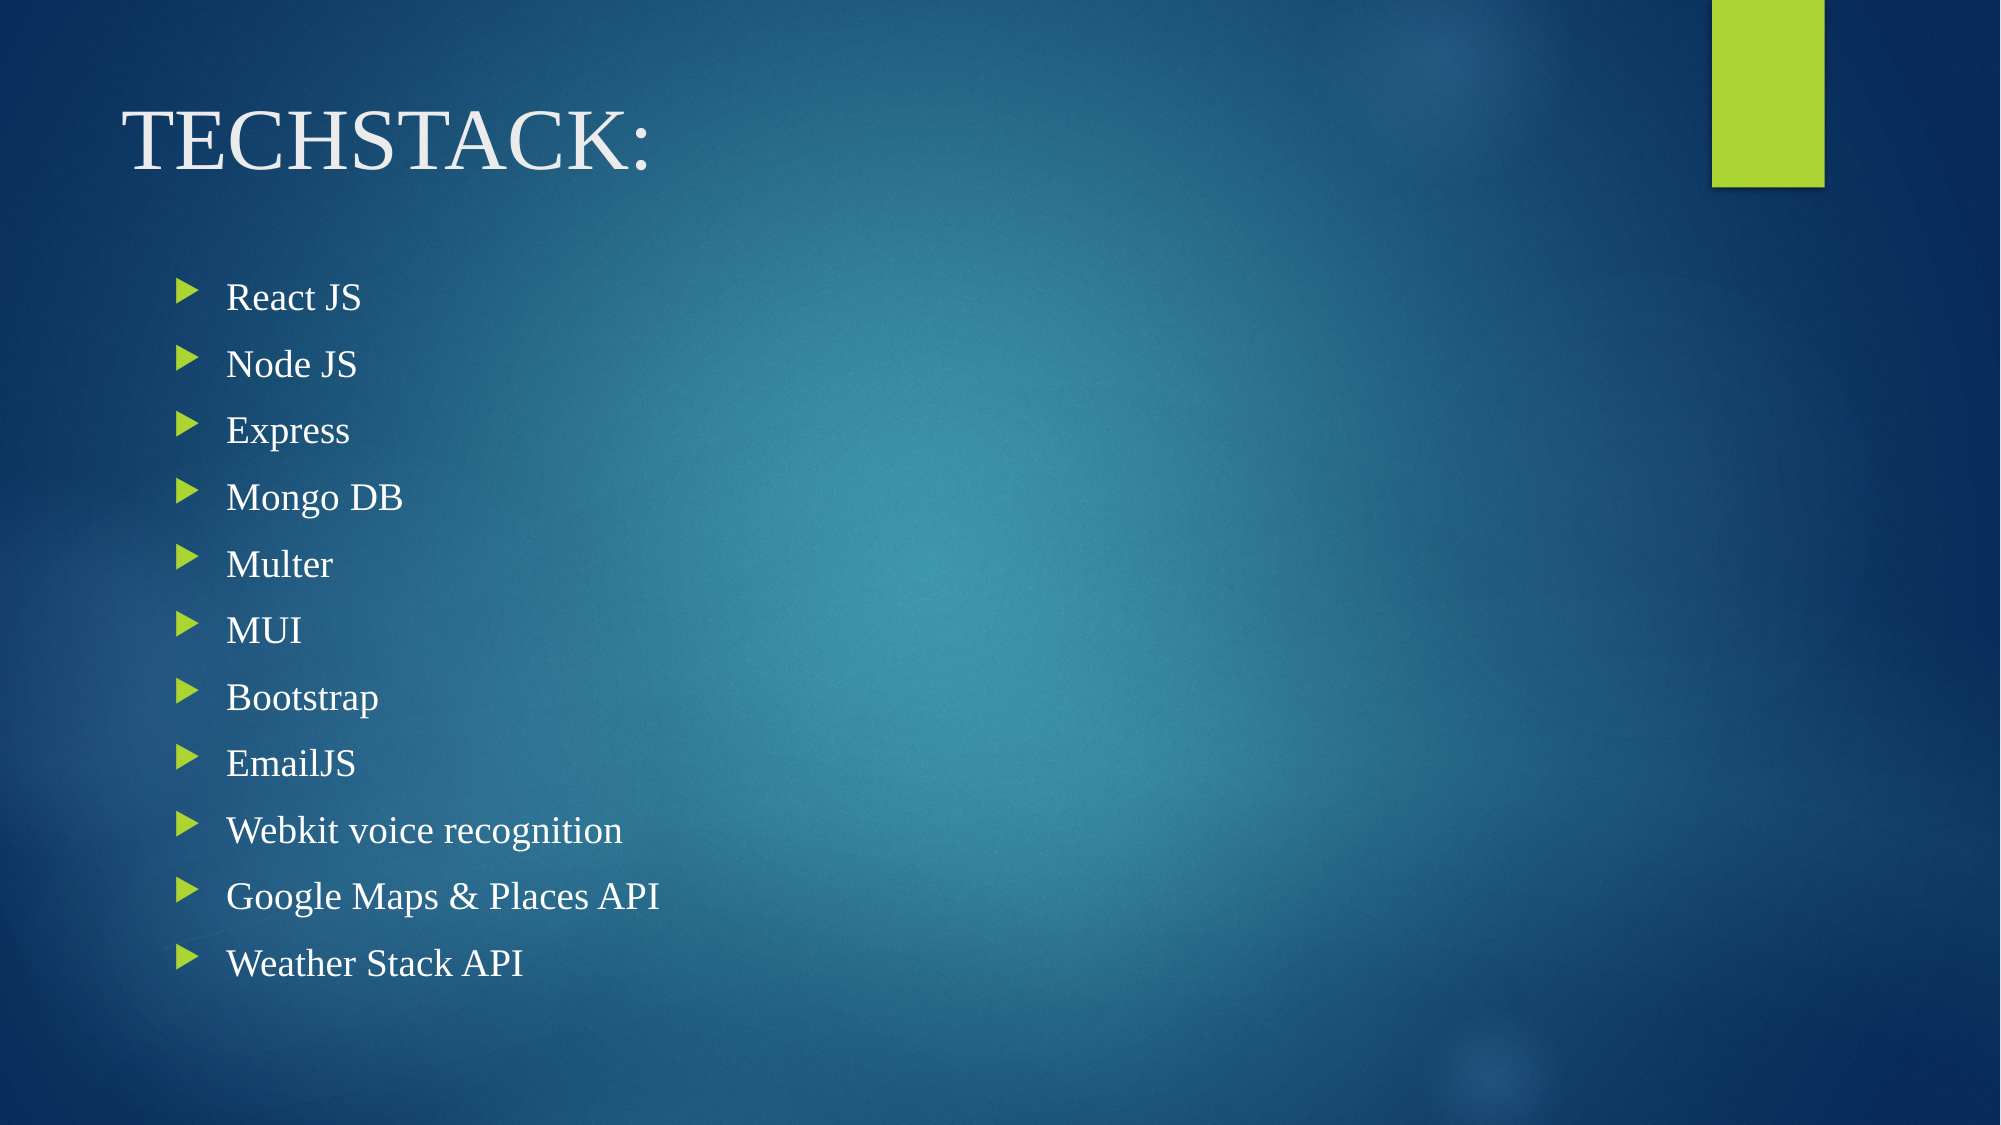

# TECHSTACK:
React JS
Node JS
Express
Mongo DB
Multer
MUI
Bootstrap
EmailJS
Webkit voice recognition
Google Maps & Places API
Weather Stack API